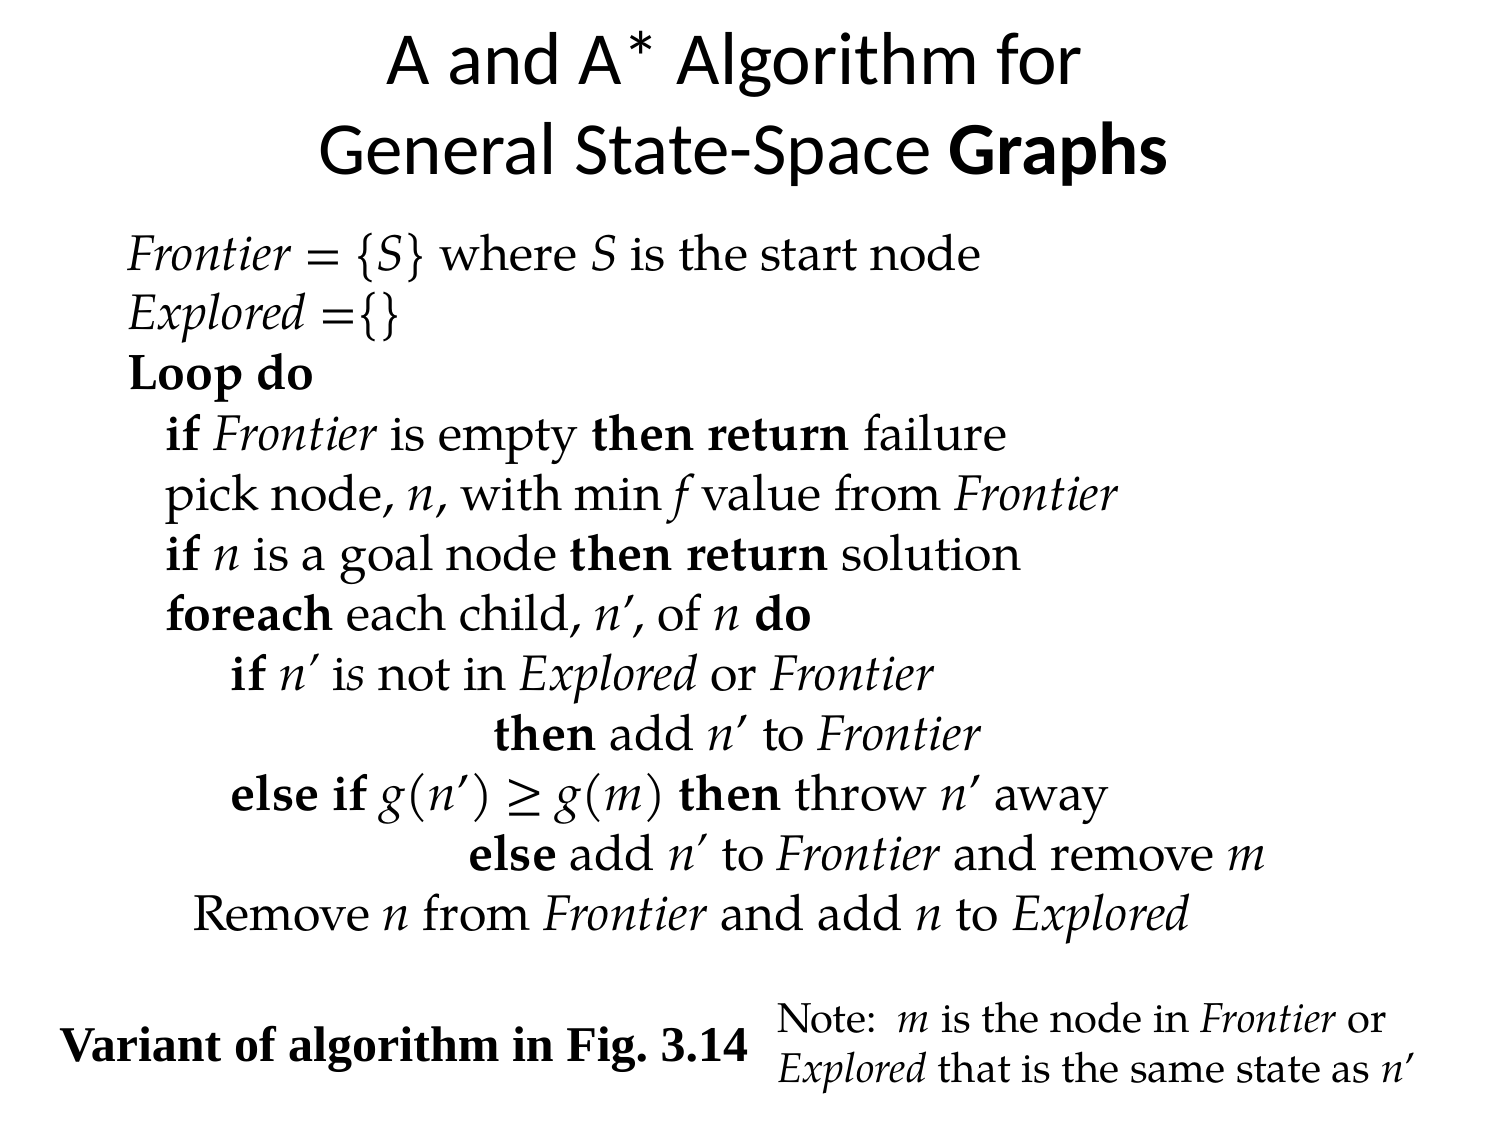

# A and A* Algorithm for General State-Space Graphs
Frontier = {S} where S is the start node
Explored ={}
Loop do
   if Frontier is empty then return failure
   pick node, n, with min f value from Frontier
   if n is a goal node then return solution
   foreach each child, n’, of n do
   if n’ is not in Explored or Frontier
		then add n’ to Frontier
   else if g(n’) ≥ g(m) then throw n’ away
	          else add n’ to Frontier and remove m
Remove n from Frontier and add n to Explored
Note:  m is the node in Frontier or Explored that is the same state as n’
Variant of algorithm in Fig. 3.14